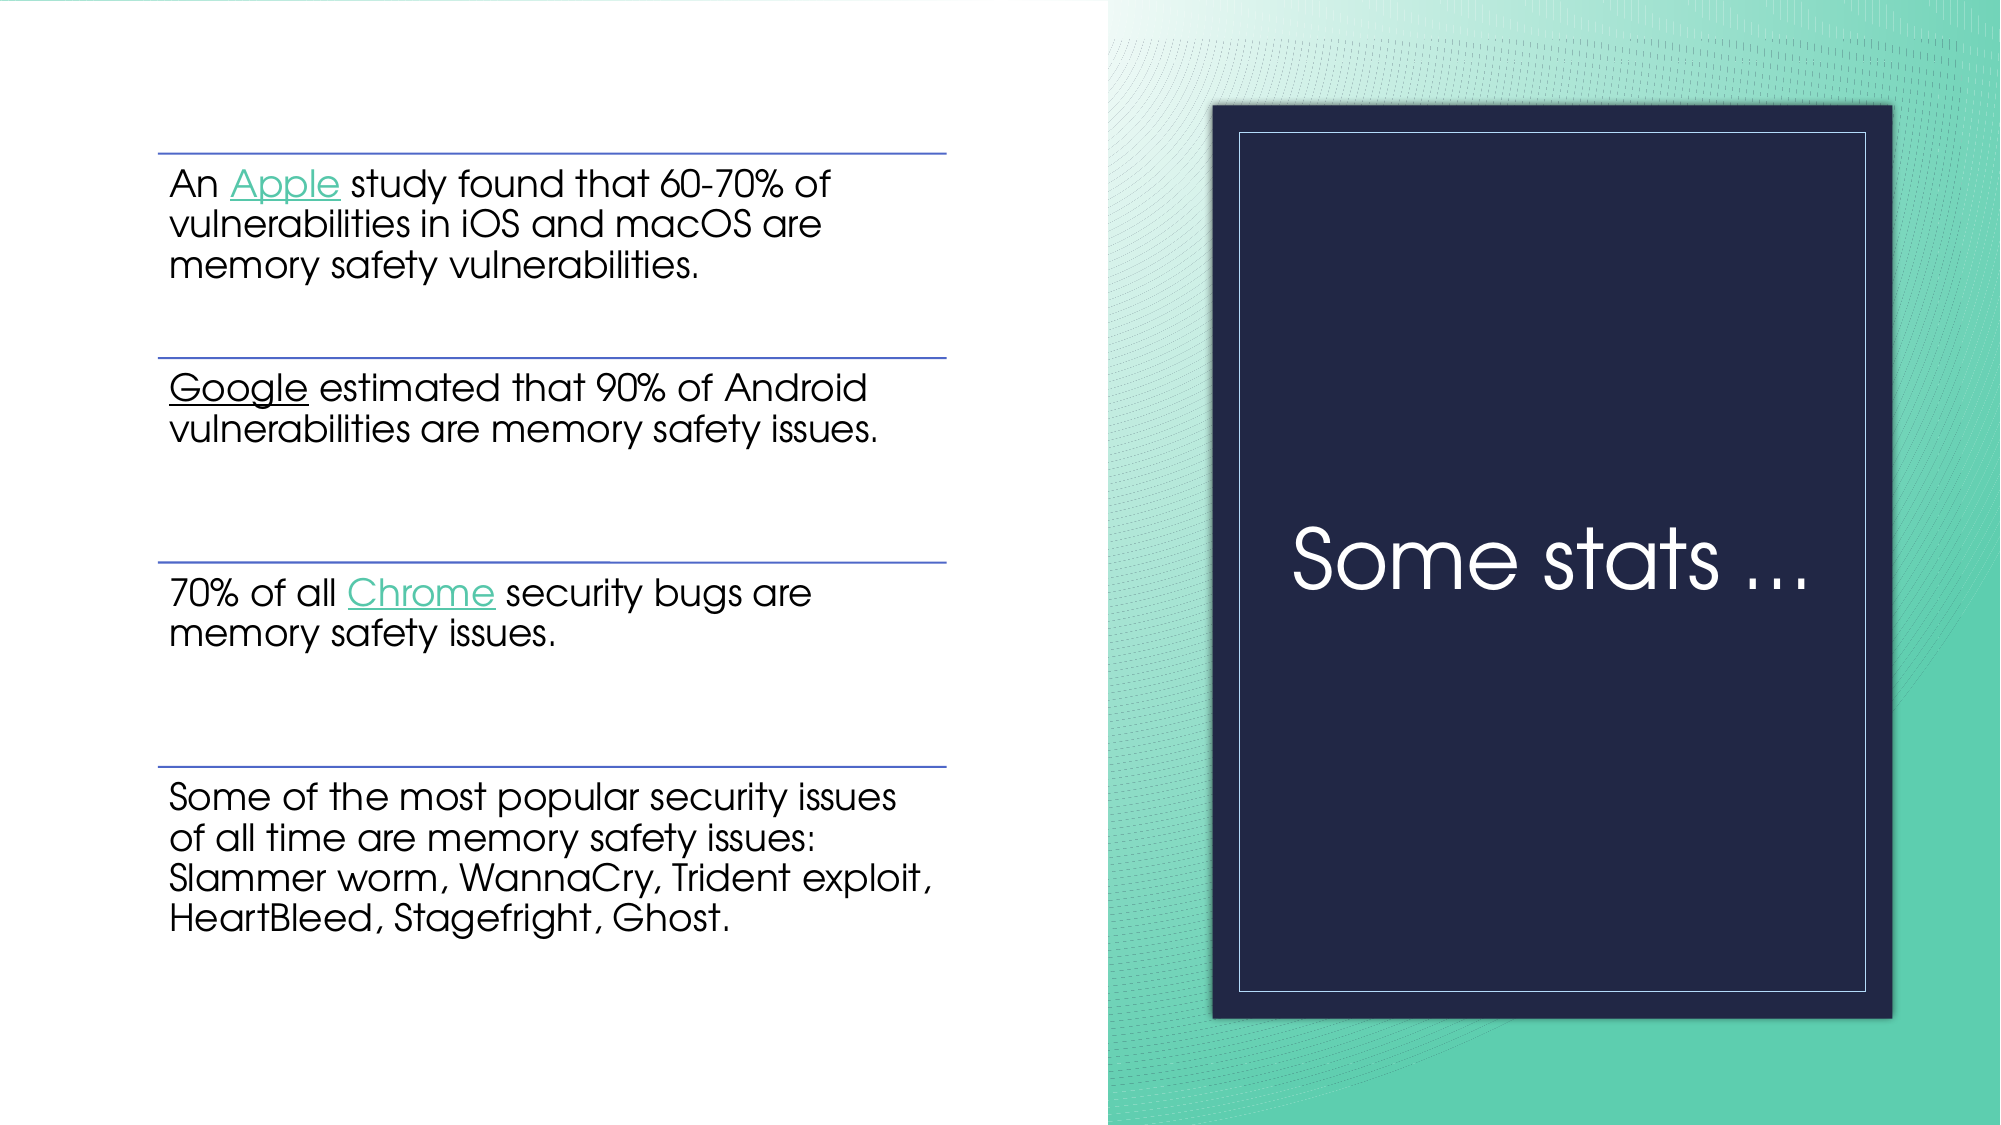

An Apple study found that 60-70% of vulnerabilities in iOS and macOS are memory safety vulnerabilities.
Google estimated that 90% of Android vulnerabilities are memory safety issues.
70% of all Chrome security bugs are memory safety issues.
Some of the most popular security issues of all time are memory safety issues: Slammer worm, WannaCry, Trident exploit, HeartBleed, Stagefright, Ghost.
# Some stats …